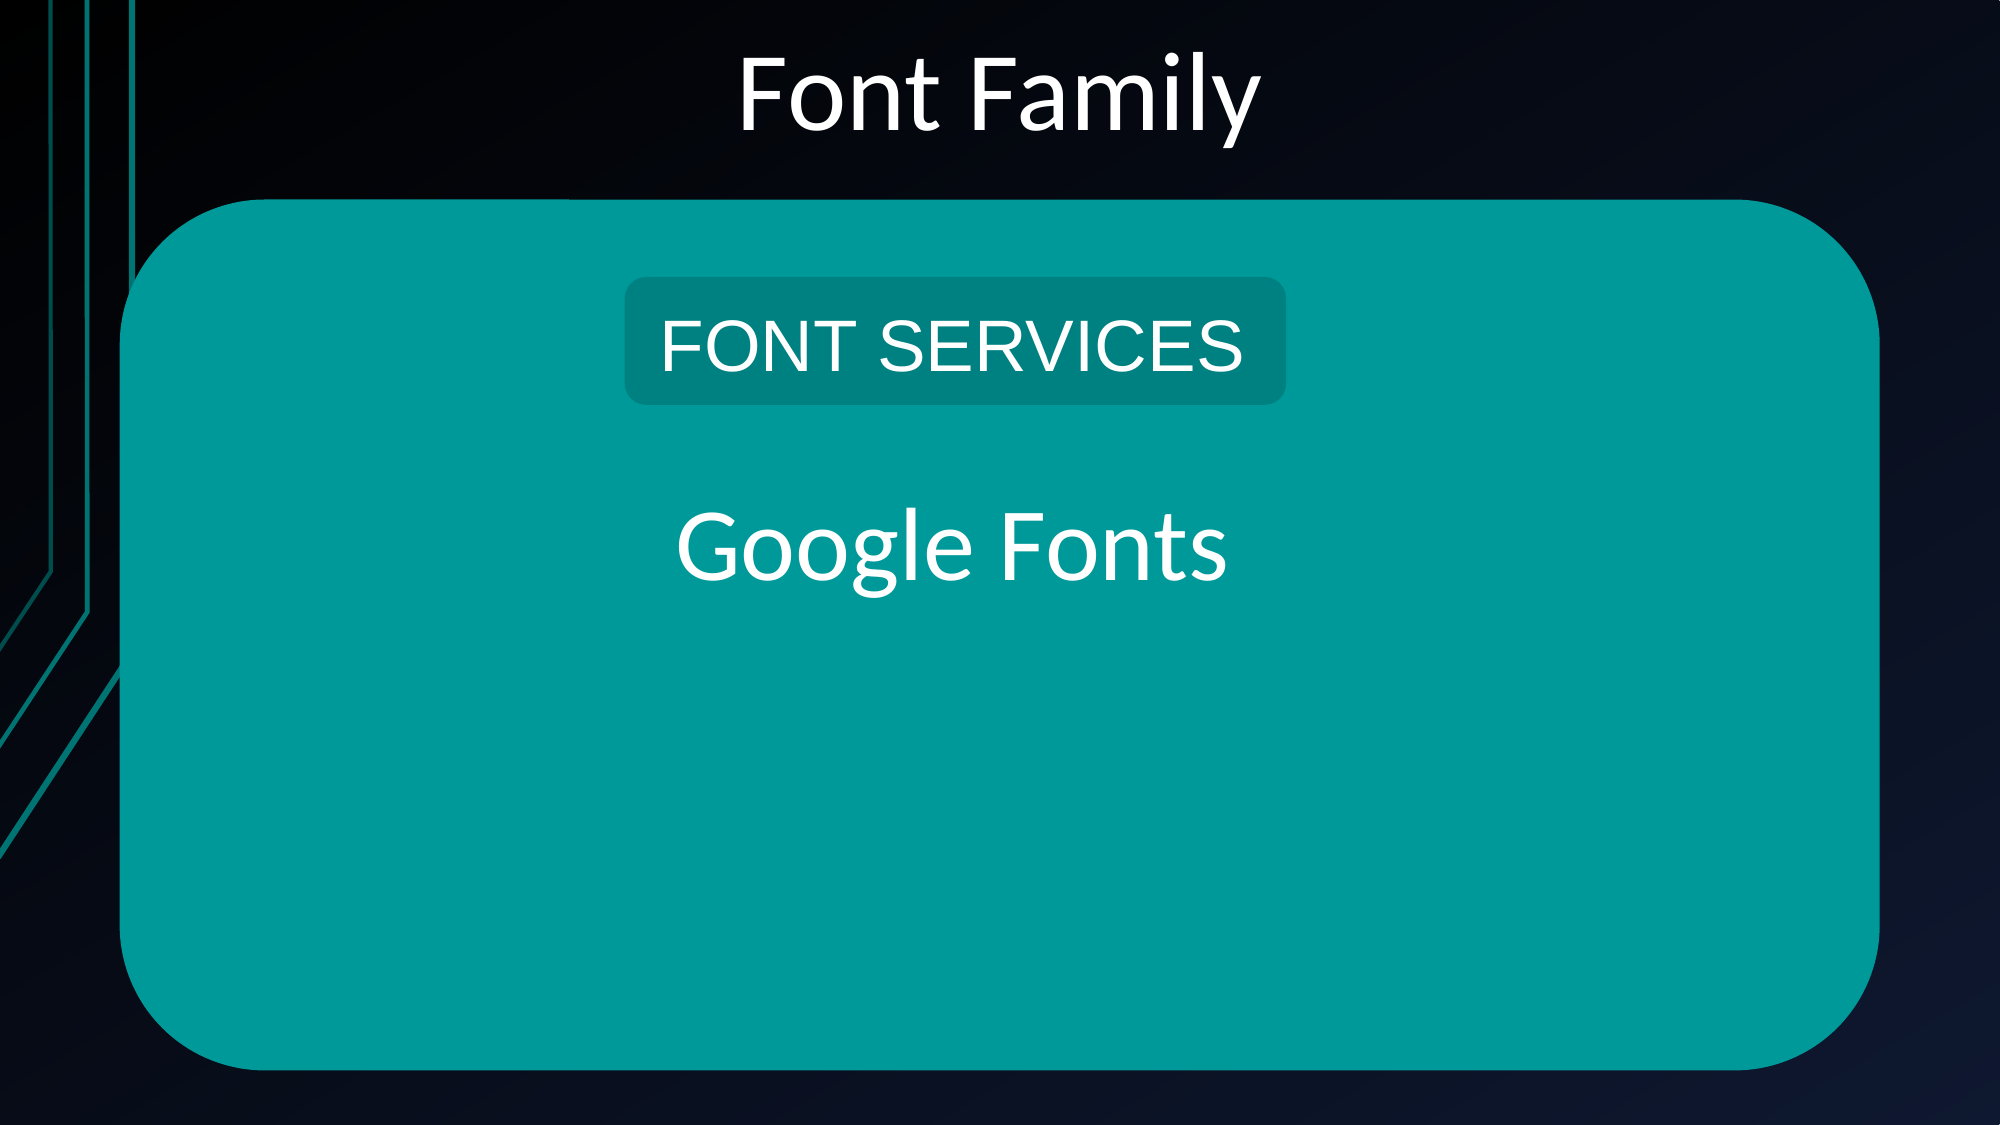

# Font Family

FONT SERVICES

Google Fonts